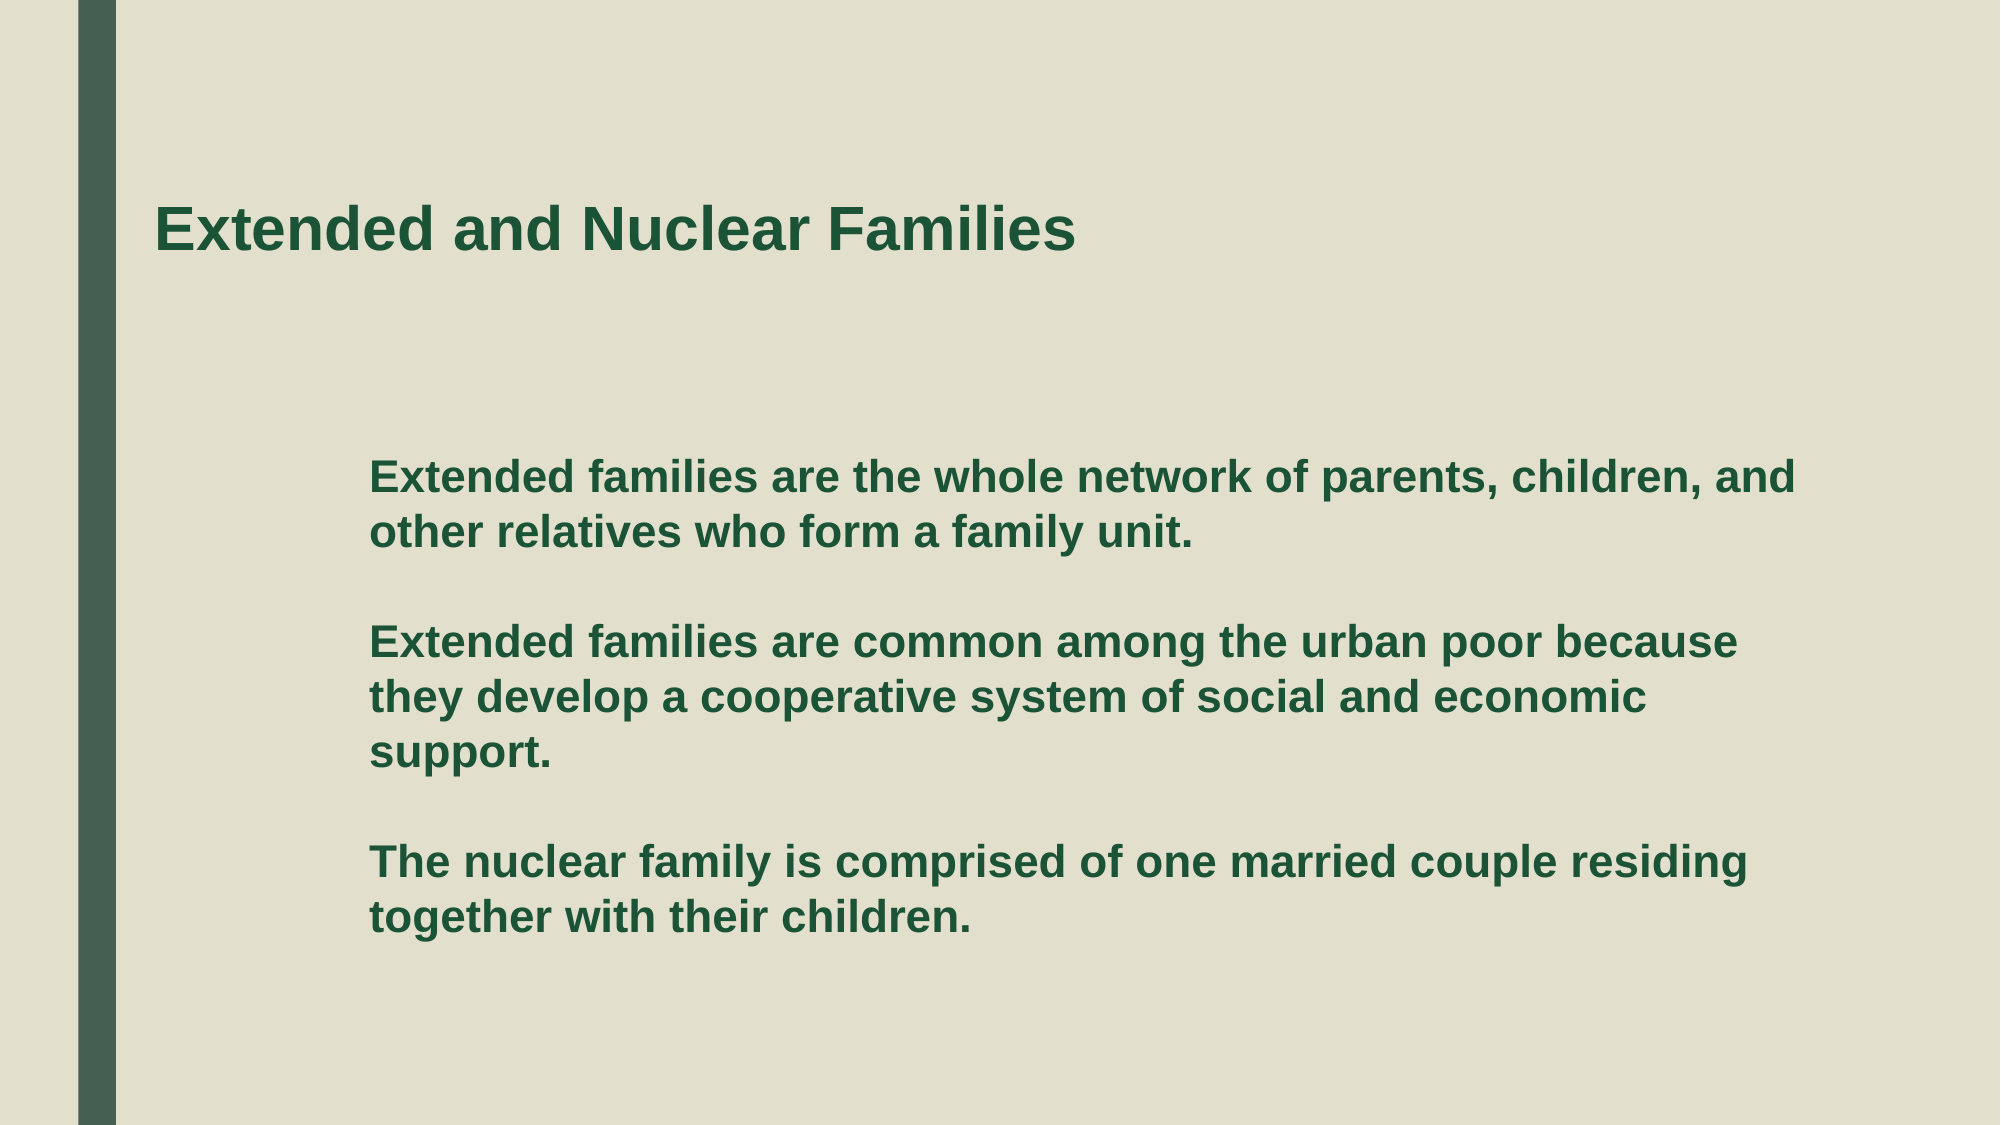

Extended and Nuclear Families

Extended families are the whole network of parents, children, and other relatives who form a family unit.

Extended families are common among the urban poor because they develop a cooperative system of social and economic support.

The nuclear family is comprised of one married couple residing together with their children.